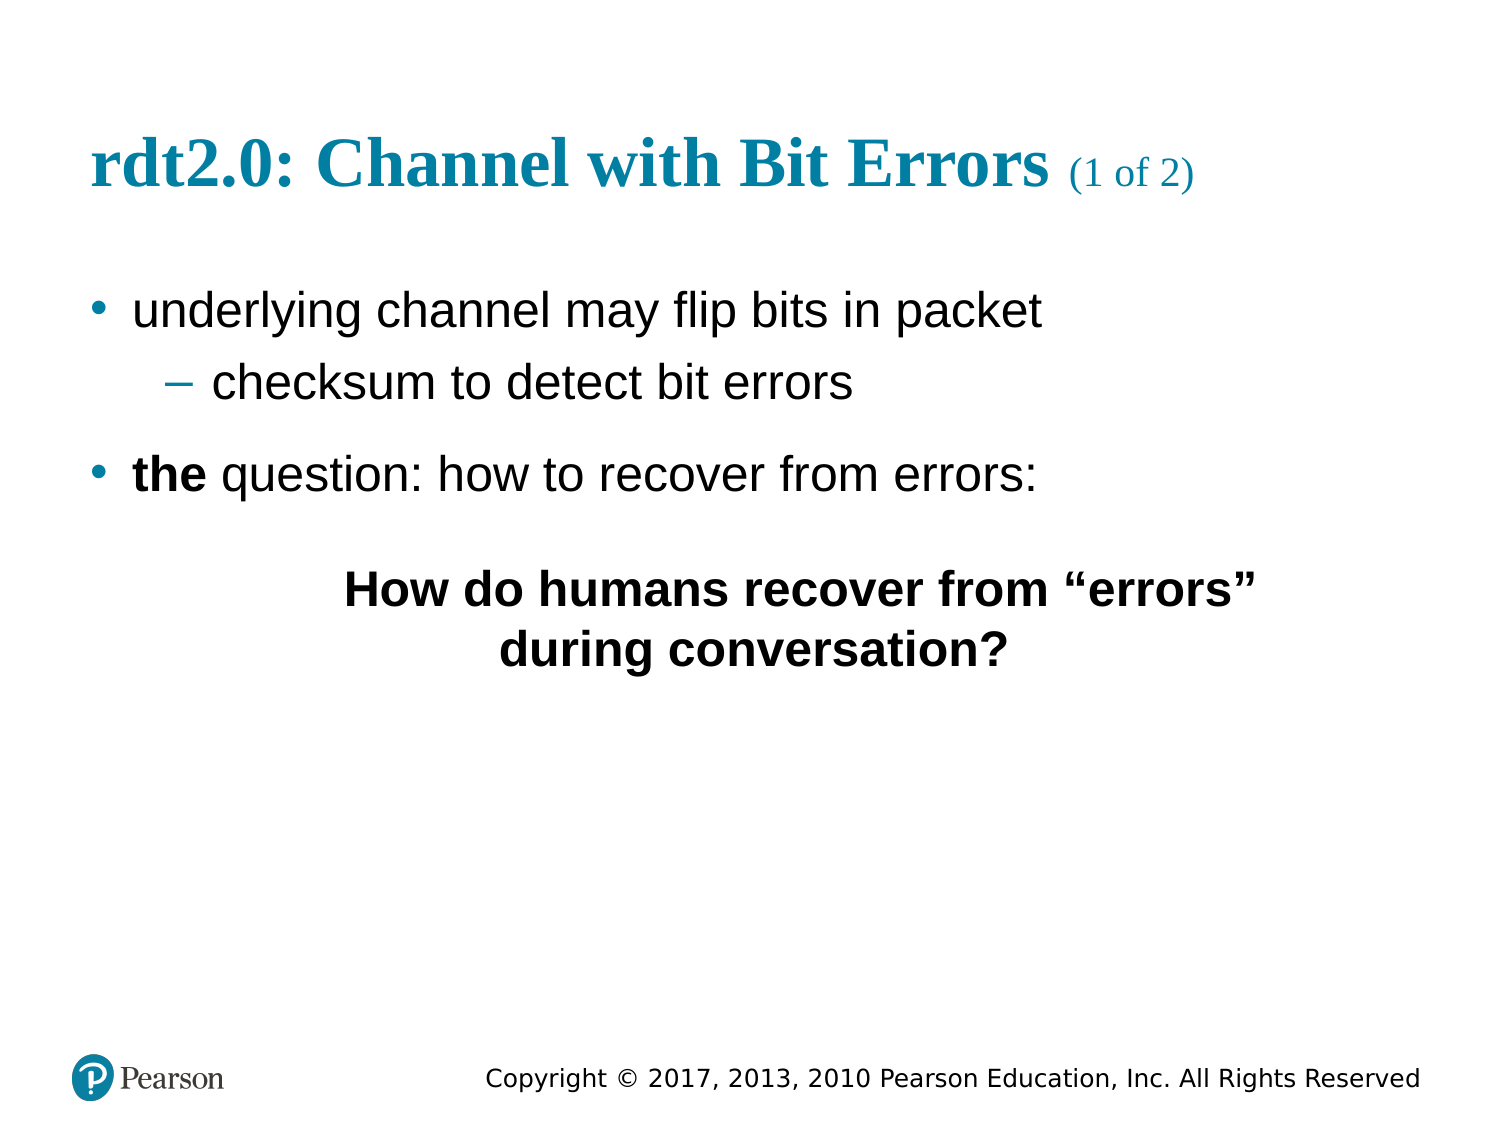

# r d t2.0: Channel with Bit Errors (1 of 2)
underlying channel may flip bits in packet
checksum to detect bit errors
the question: how to recover from errors:
How do humans recover from “errors” during conversation?